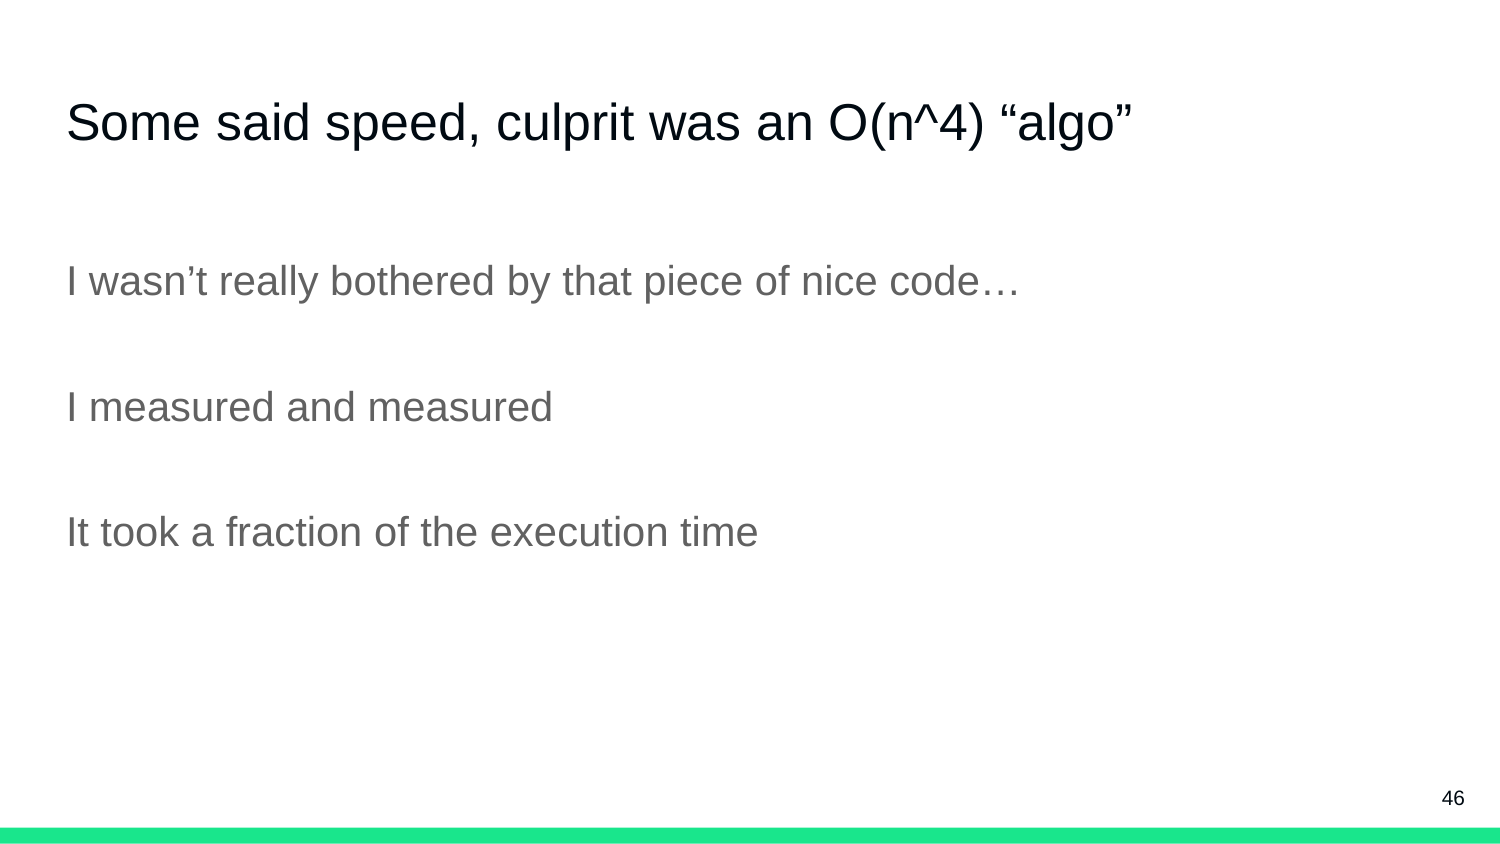

# Some said speed, culprit was an O(n^4) “algo”
I wasn’t really bothered by that piece of nice code…
I measured and measured
It took a fraction of the execution time
46